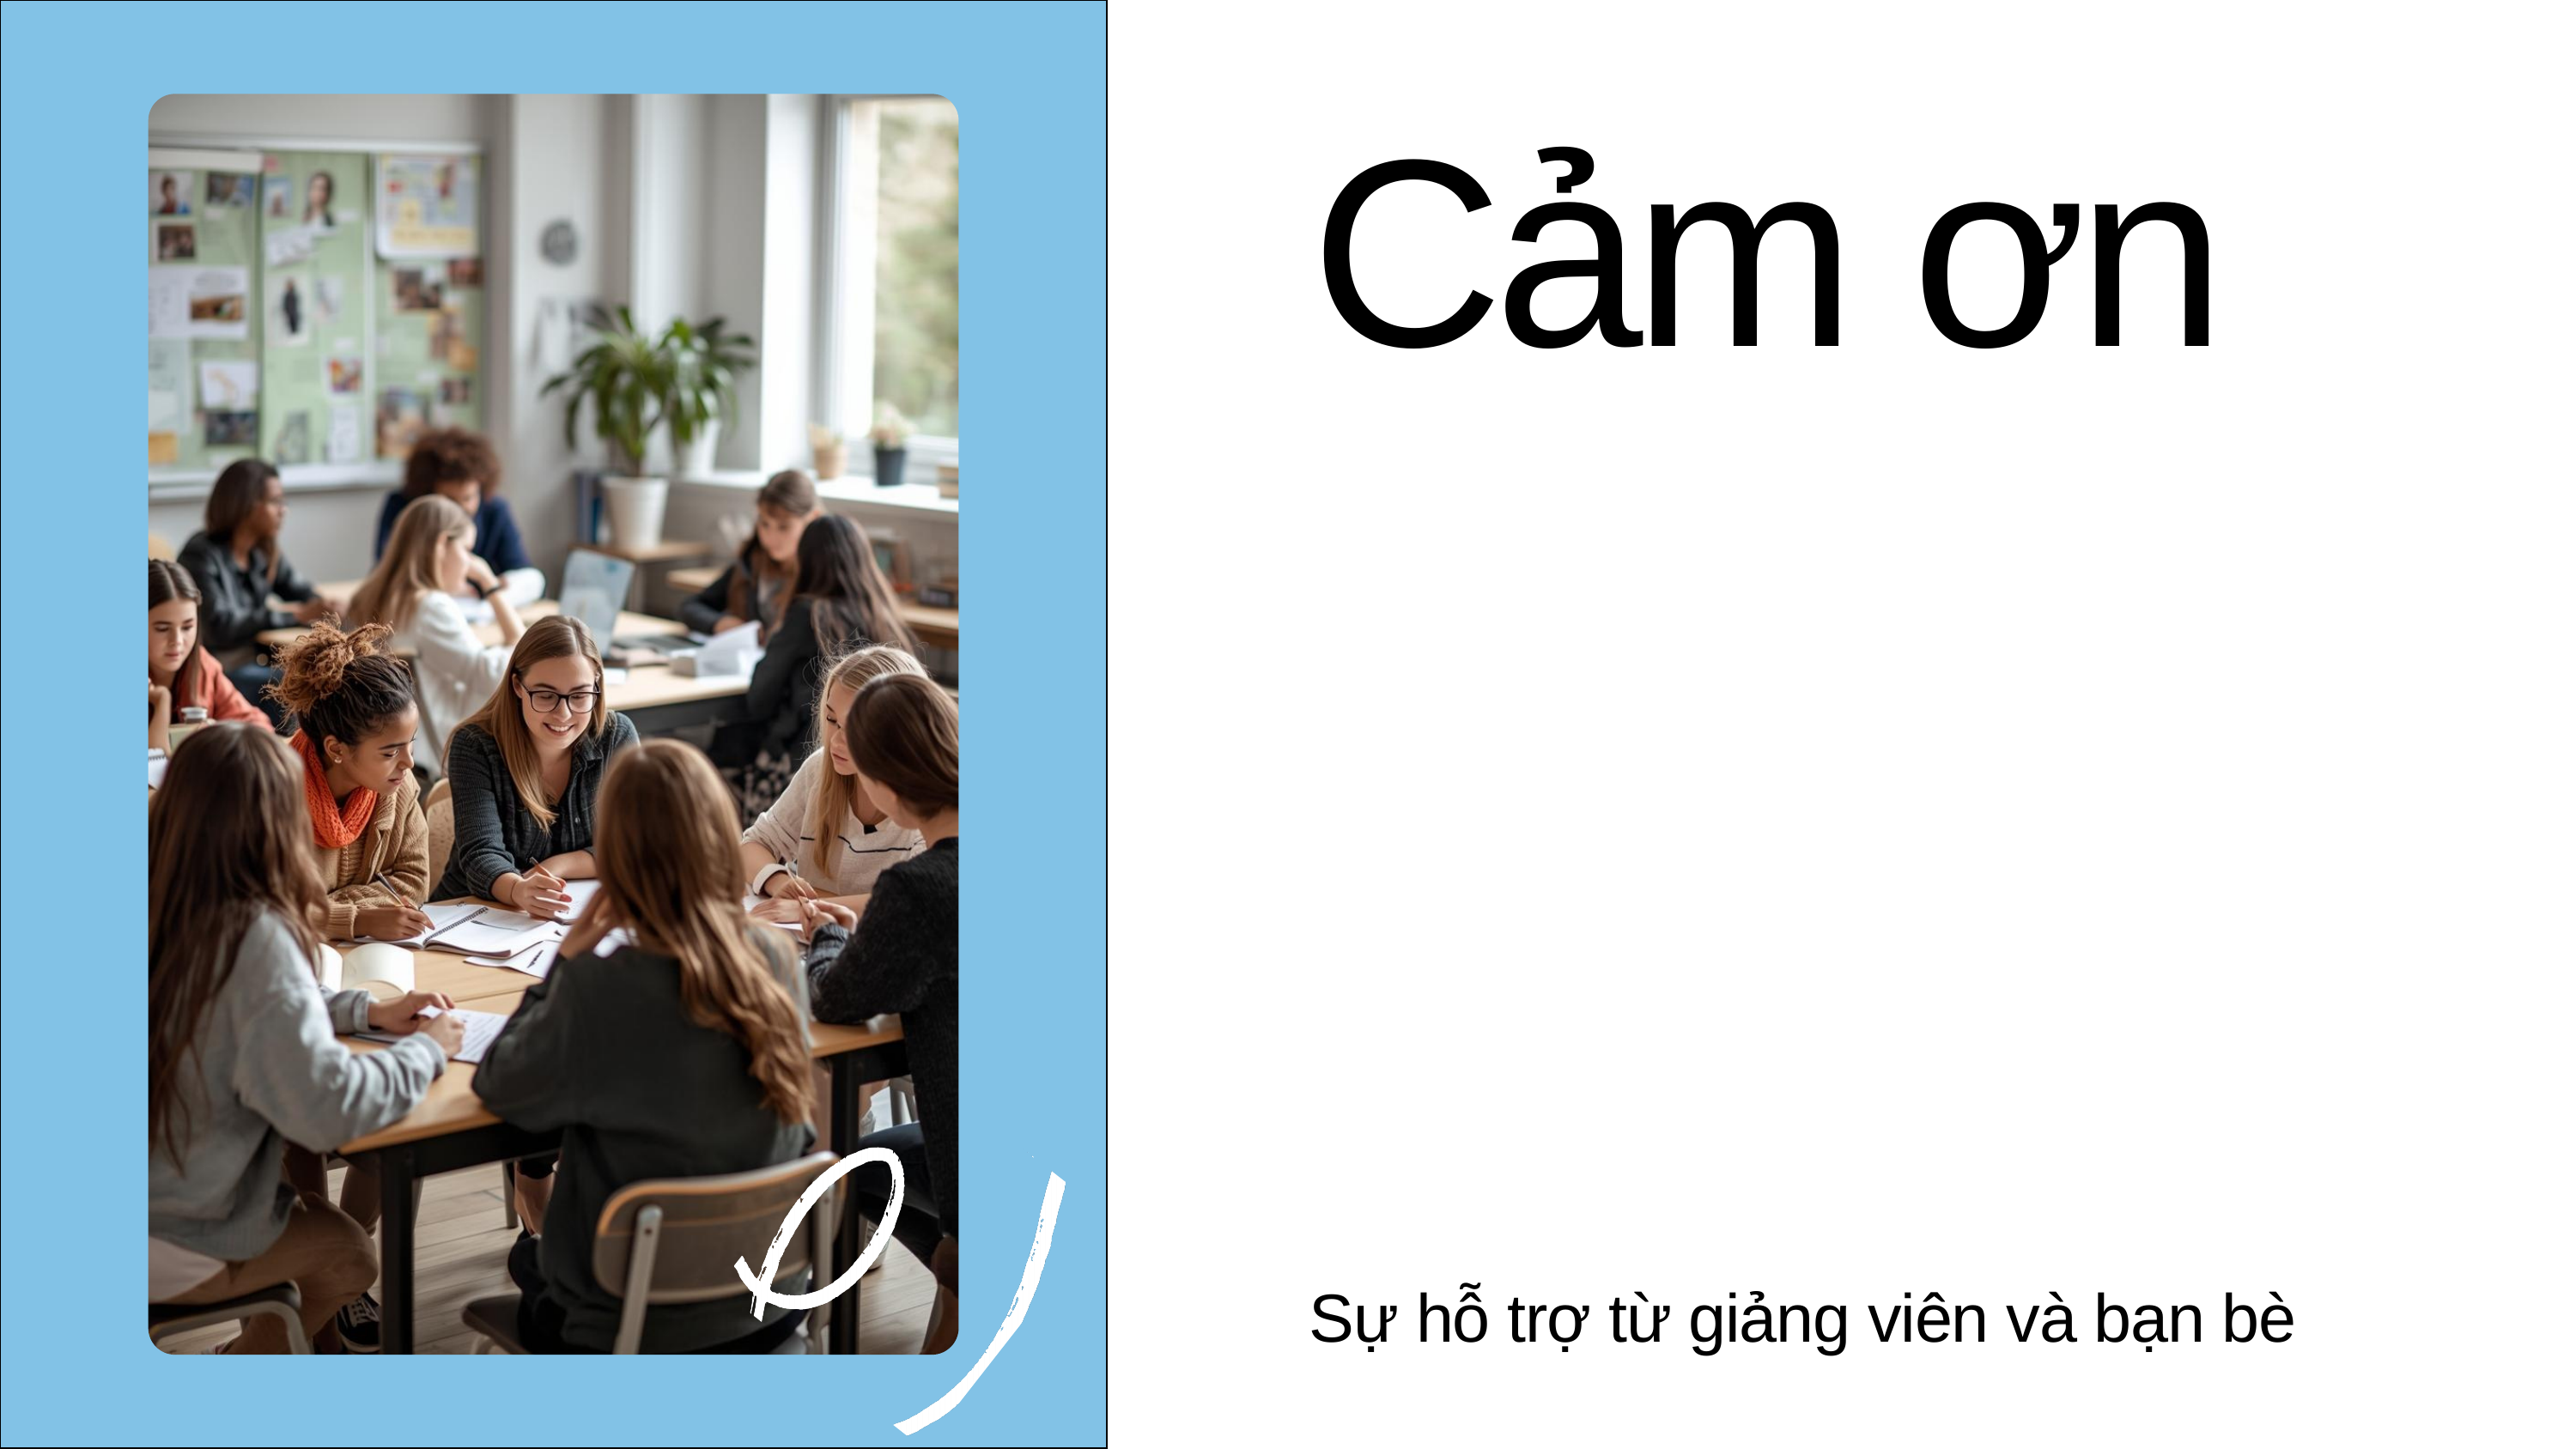

Cảm ơn

Sự hỗ trợ từ giảng viên và bạn bè